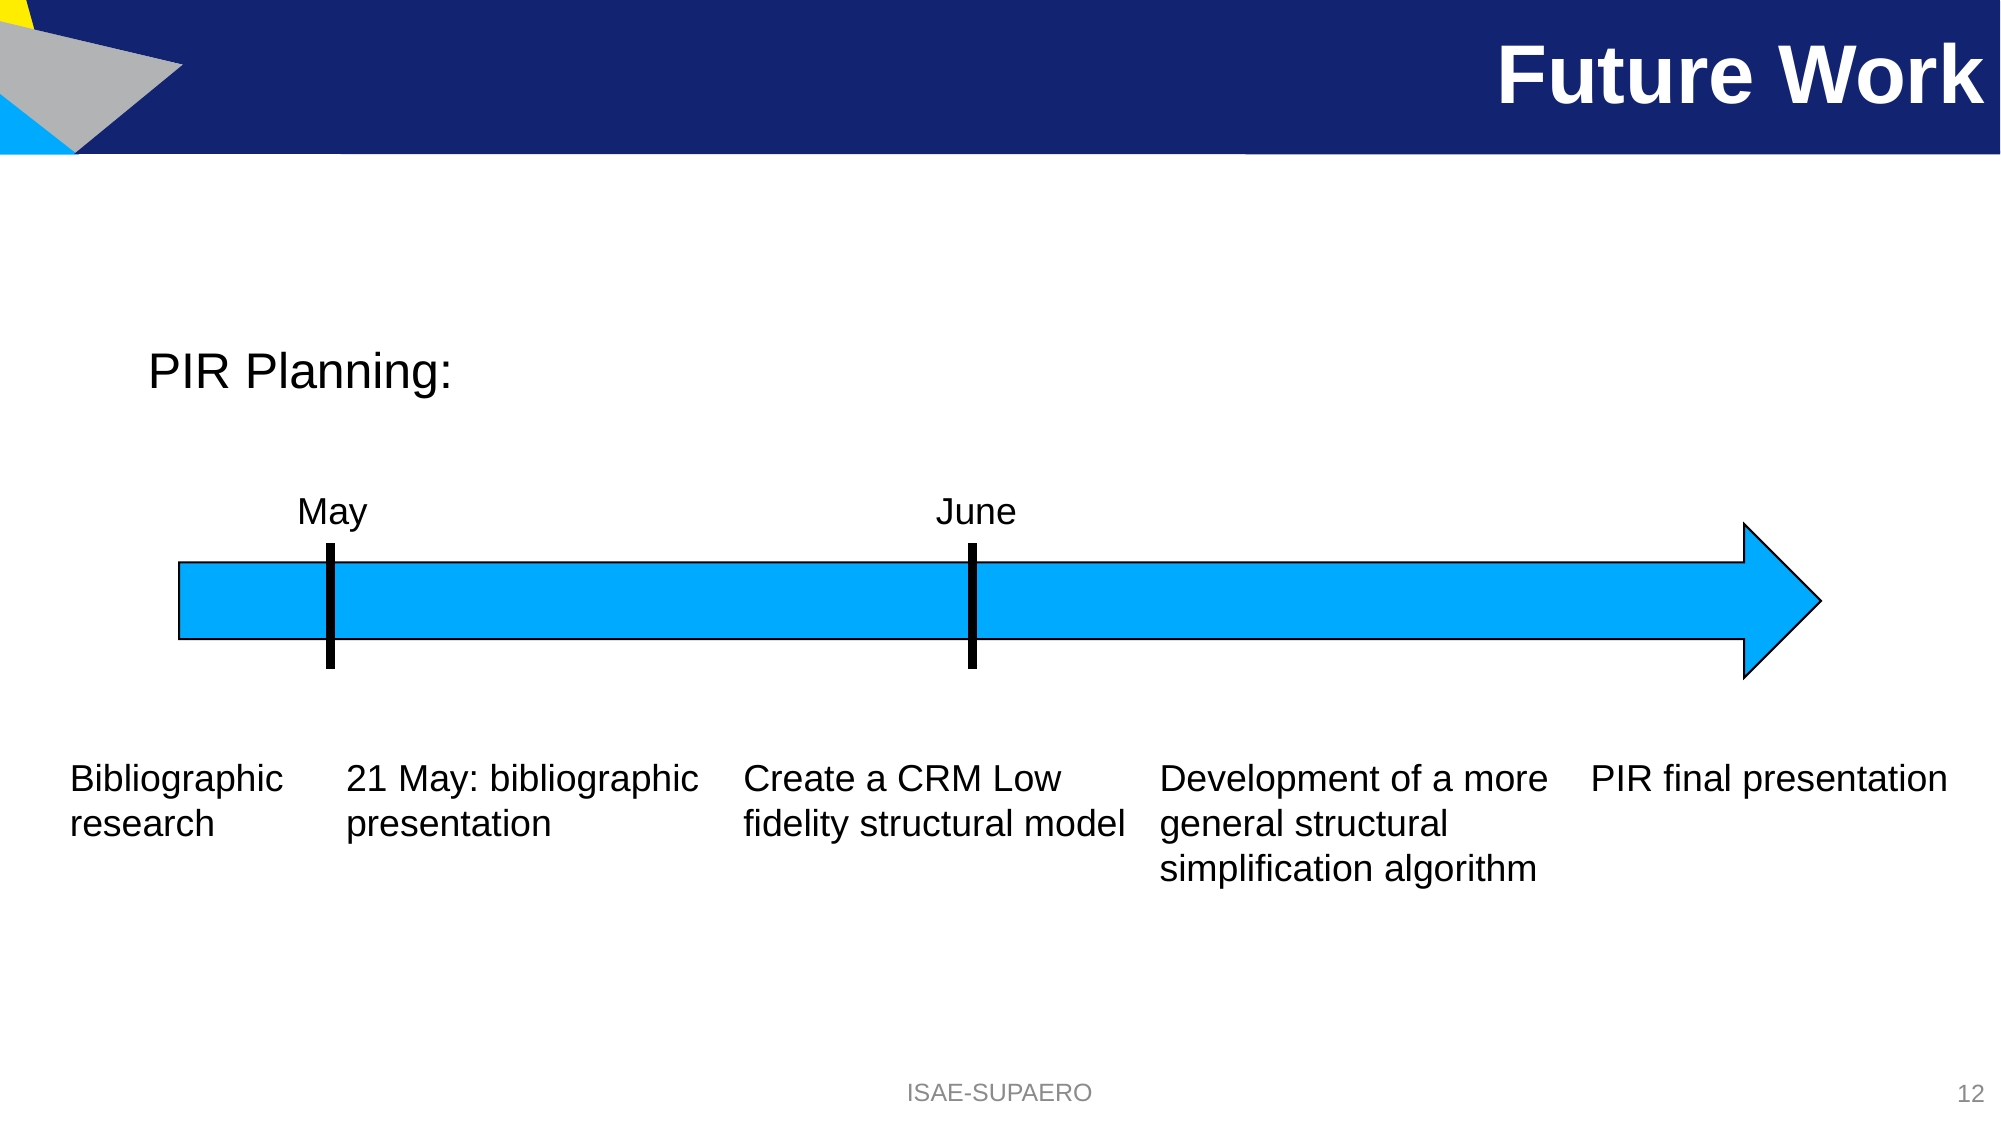

# Future Work
PIR Planning:
May

June

Bibliographic research
21 May: bibliographic presentation
Create a CRM Low fidelity structural model
PIR final presentation
Development of a more general structural simplification algorithm
ISAE-SUPAERO
12